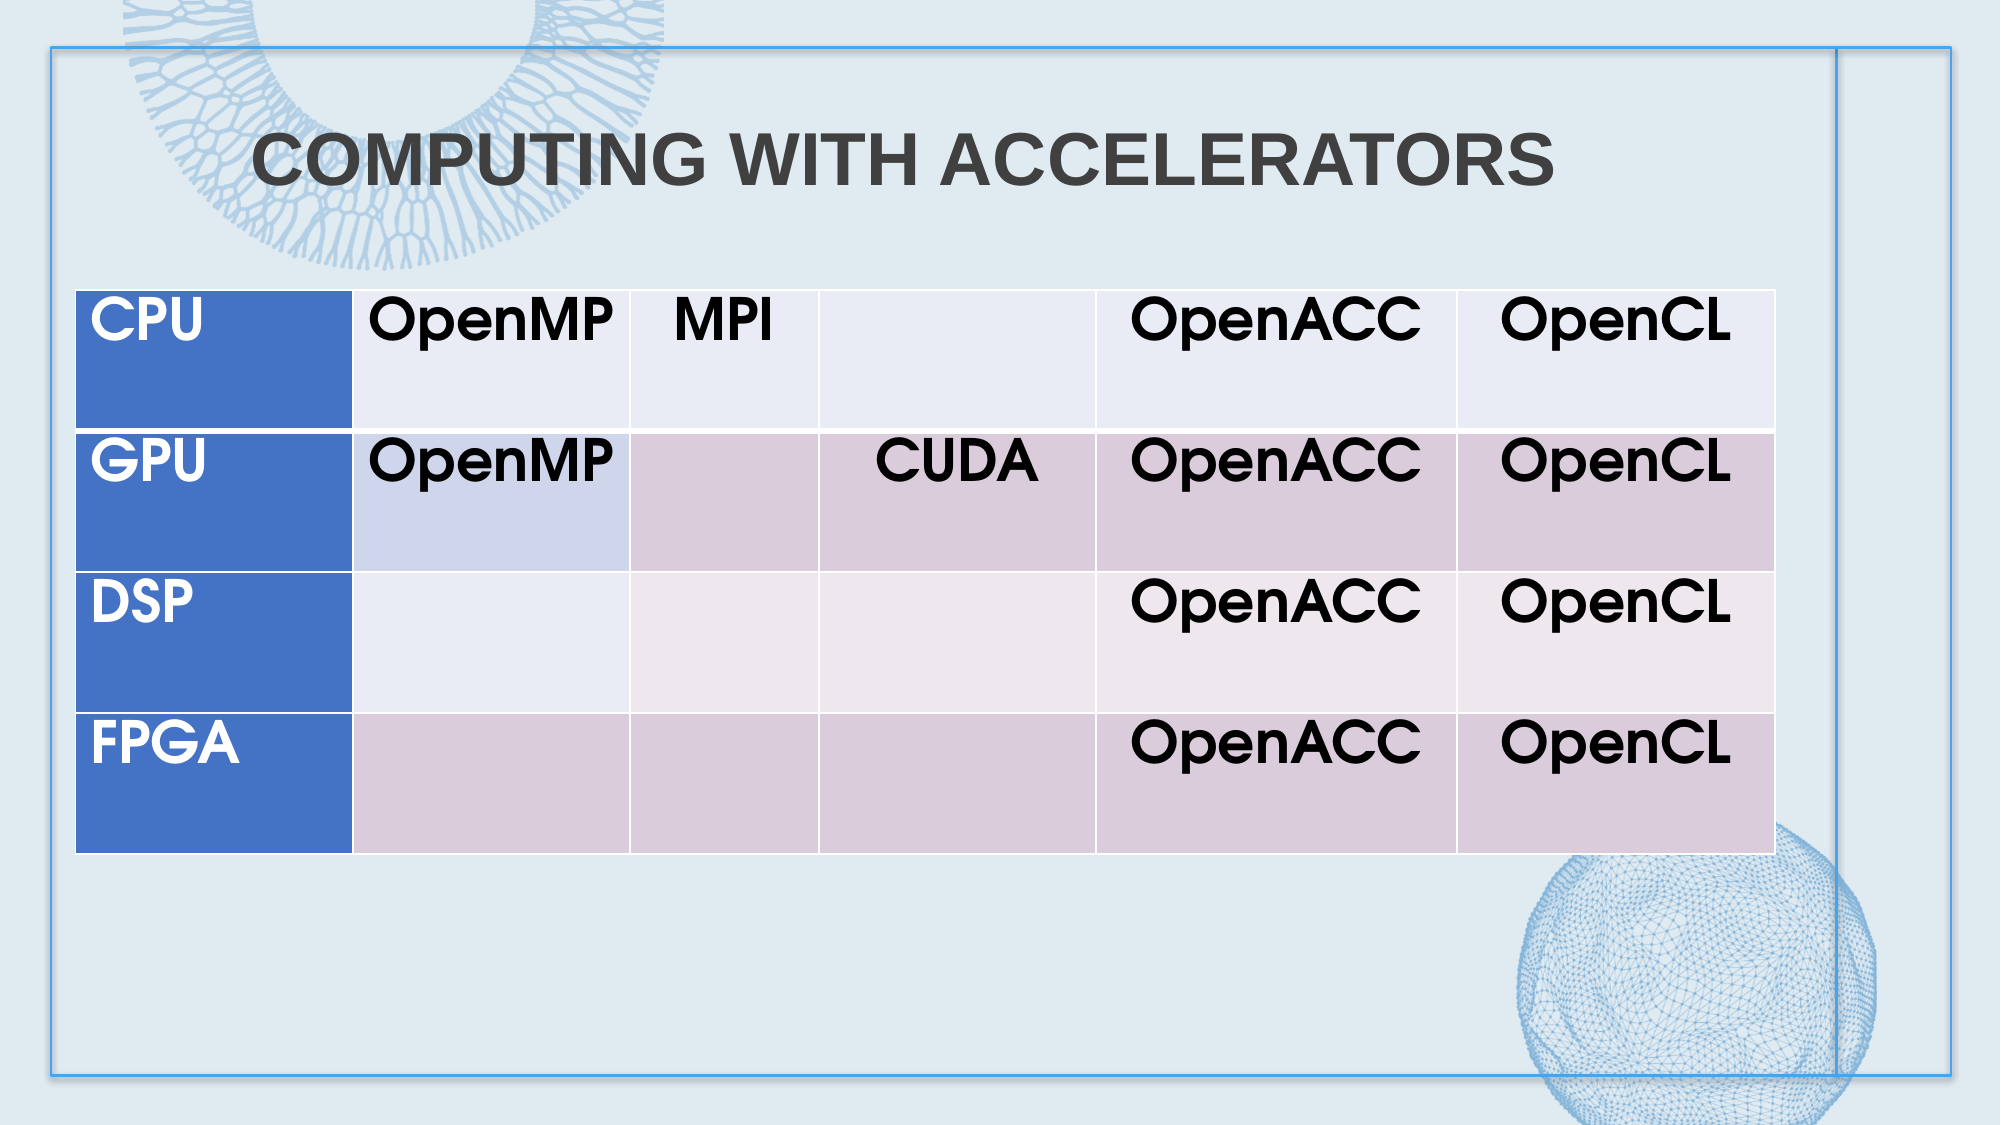

# Computing with Accelerators
| CPU | OpenMP | MPI |  | OpenACC | OpenCL |
| --- | --- | --- | --- | --- | --- |
| GPU | OpenMP |  | CUDA | OpenACC | OpenCL |
| DSP |  |  |  | OpenACC | OpenCL |
| FPGA |  |  |  | OpenACC | OpenCL |